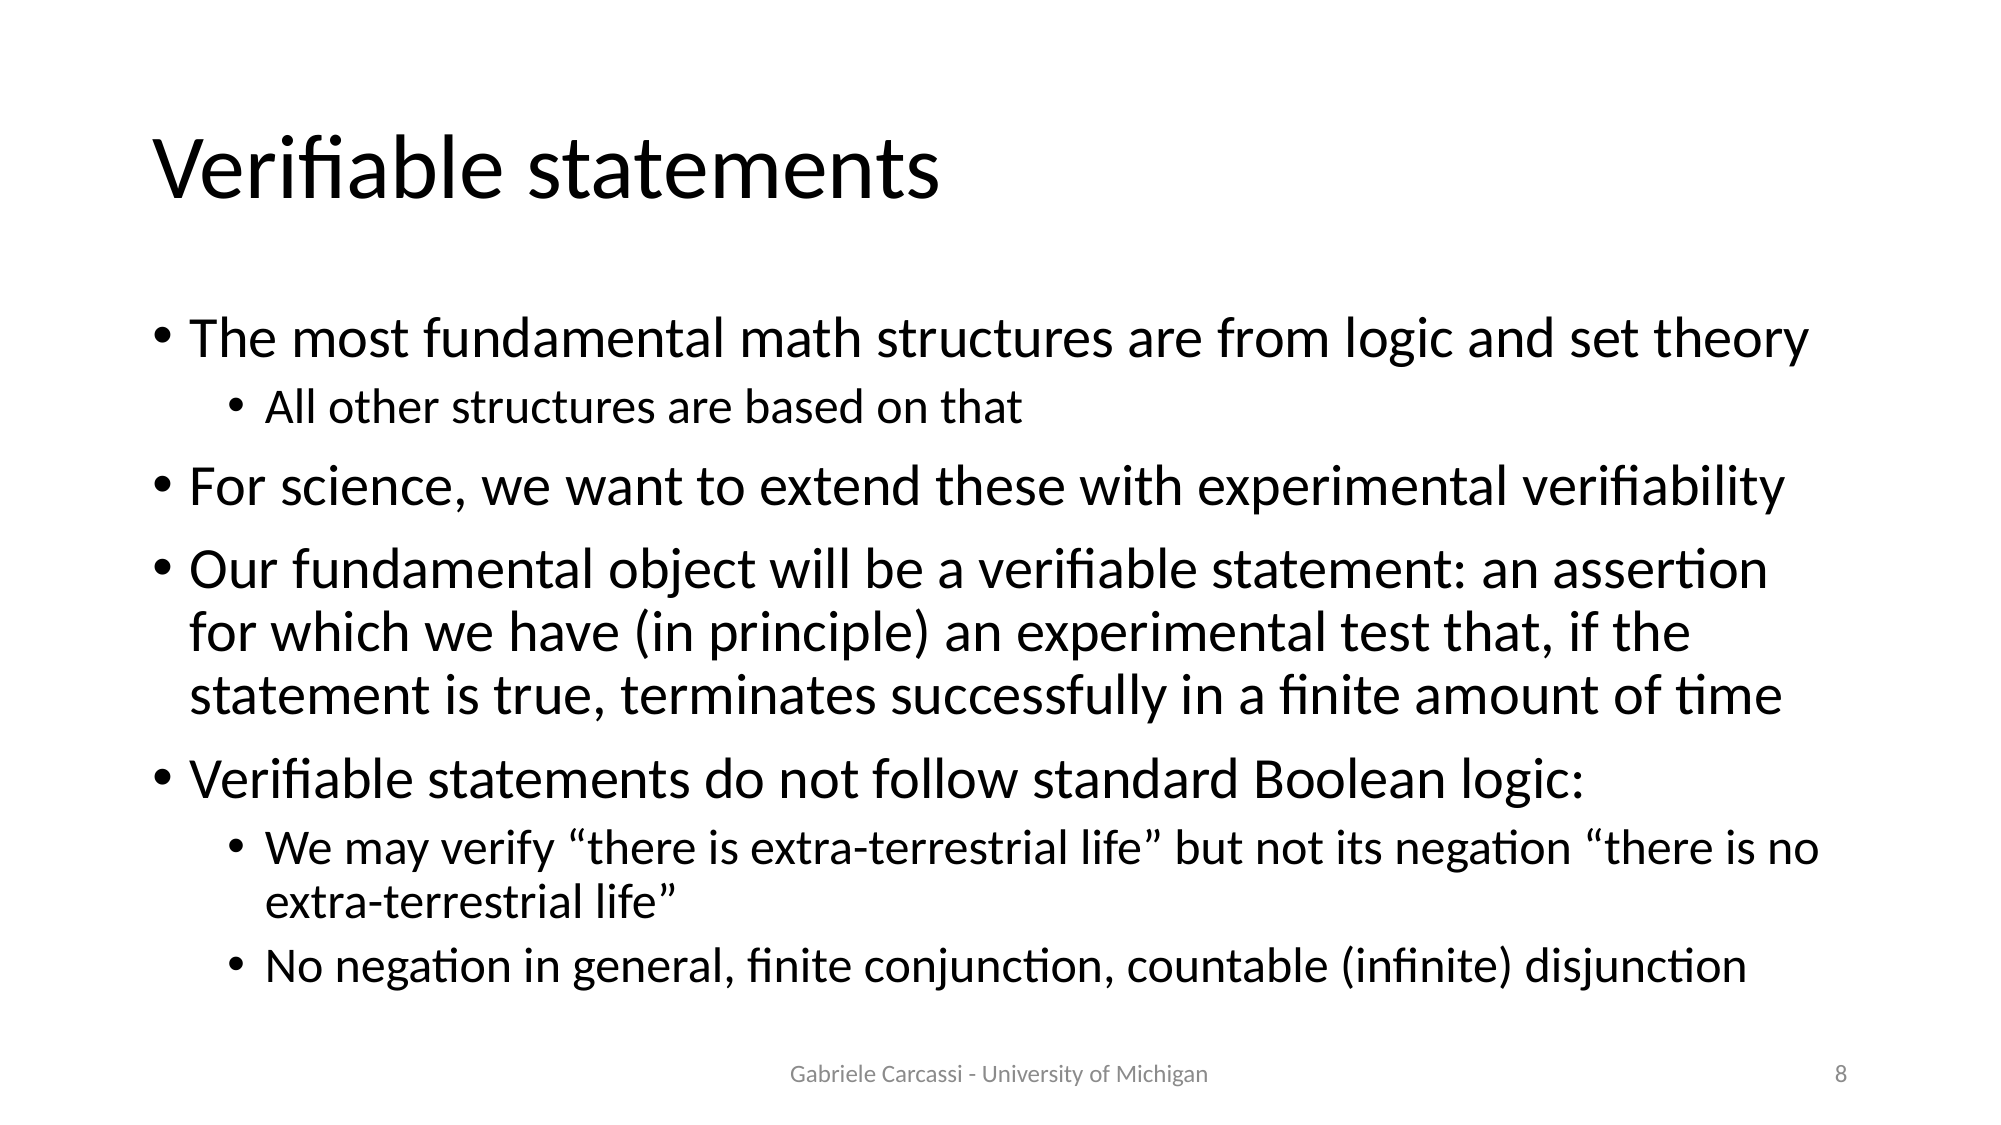

# Verifiable statements
The most fundamental math structures are from logic and set theory
All other structures are based on that
For science, we want to extend these with experimental verifiability
Our fundamental object will be a verifiable statement: an assertion for which we have (in principle) an experimental test that, if the statement is true, terminates successfully in a finite amount of time
Verifiable statements do not follow standard Boolean logic:
We may verify “there is extra-terrestrial life” but not its negation “there is no extra-terrestrial life”
No negation in general, finite conjunction, countable (infinite) disjunction
Gabriele Carcassi - University of Michigan
8